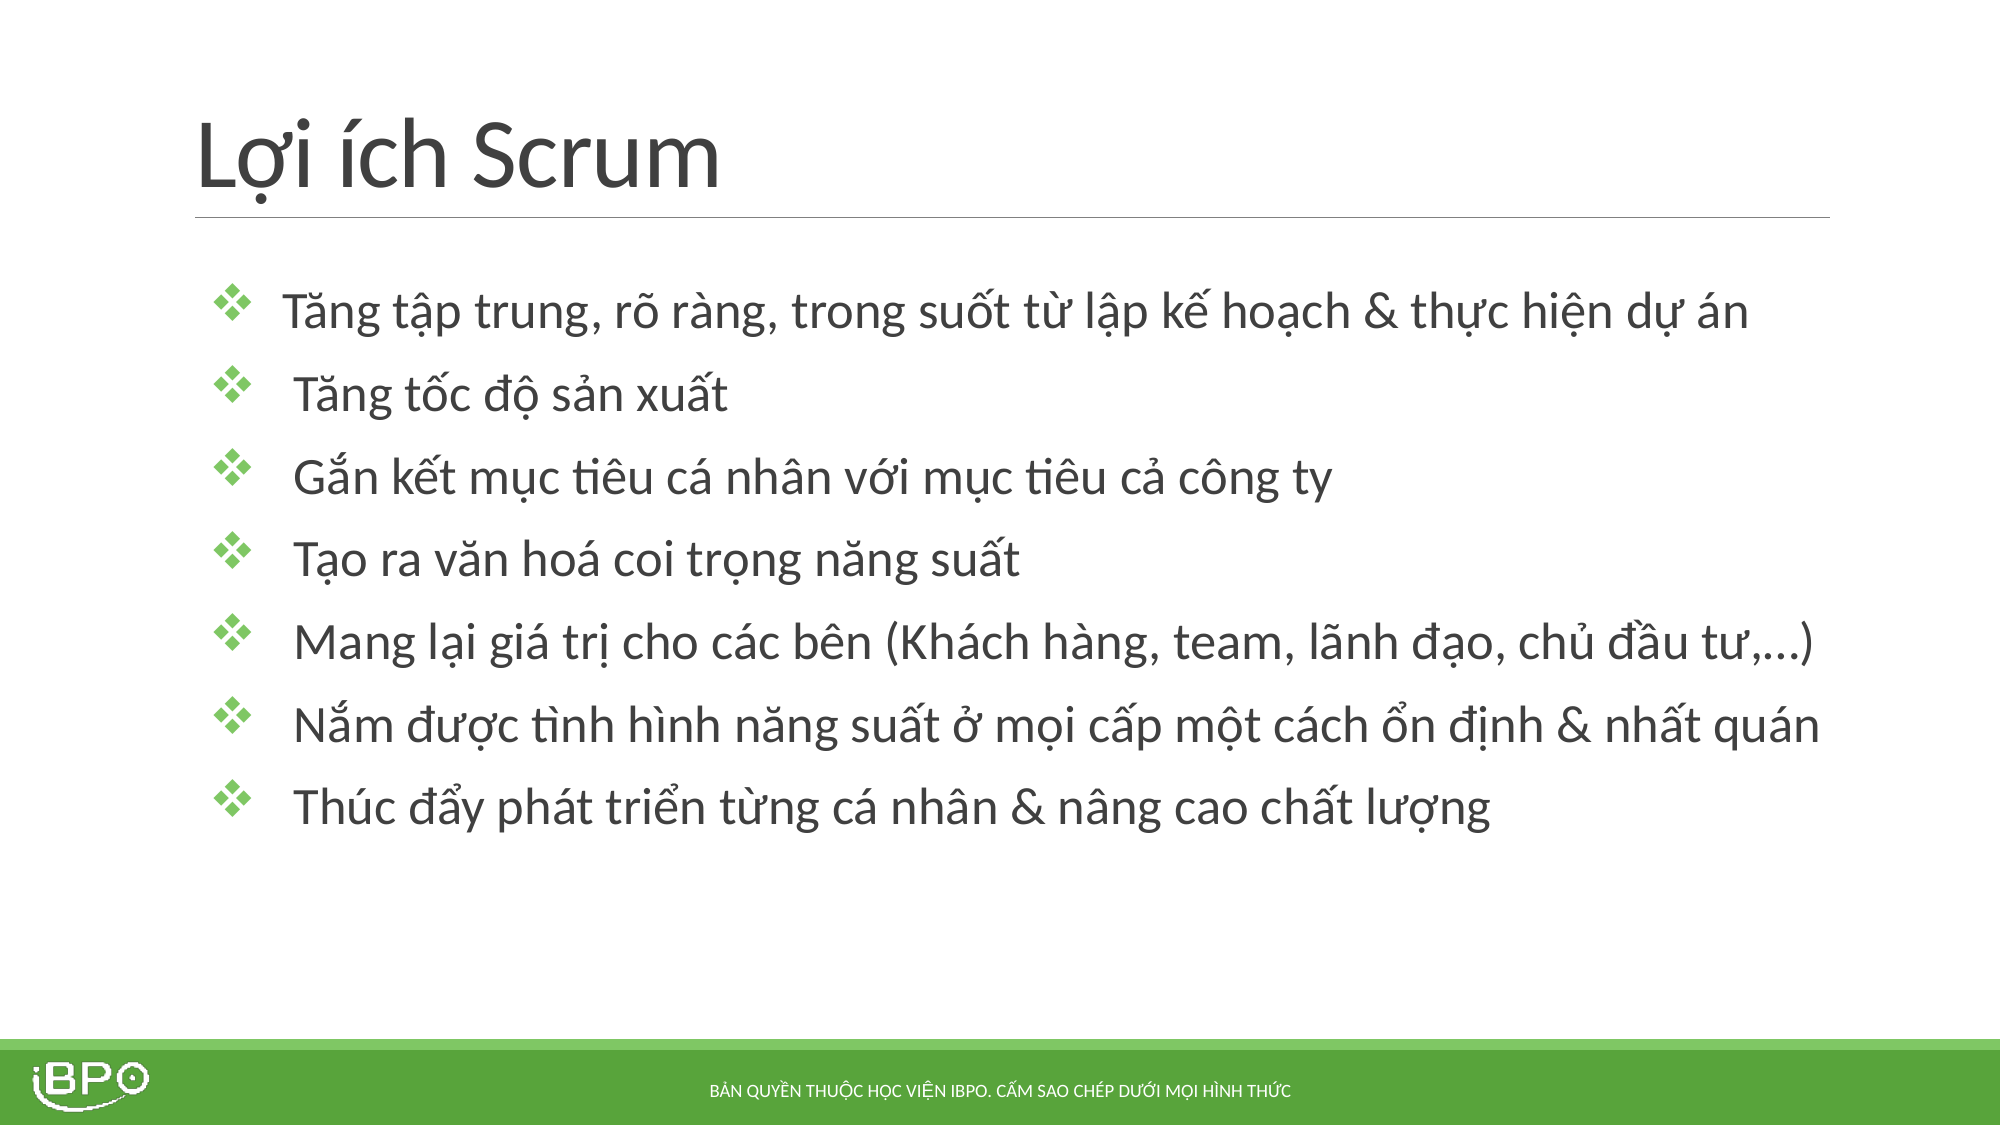

# Lợi ích Scrum
Tăng tập trung, rõ ràng, trong suốt từ lập kế hoạch & thực hiện dự án
 Tăng tốc độ sản xuất
 Gắn kết mục tiêu cá nhân với mục tiêu cả công ty
 Tạo ra văn hoá coi trọng năng suất
 Mang lại giá trị cho các bên (Khách hàng, team, lãnh đạo, chủ đầu tư,…)
 Nắm được tình hình năng suất ở mọi cấp một cách ổn định & nhất quán
 Thúc đẩy phát triển từng cá nhân & nâng cao chất lượng
Bản quyền thuộc Học viện iBPO. Cấm sao chép dưới mọi hình thức